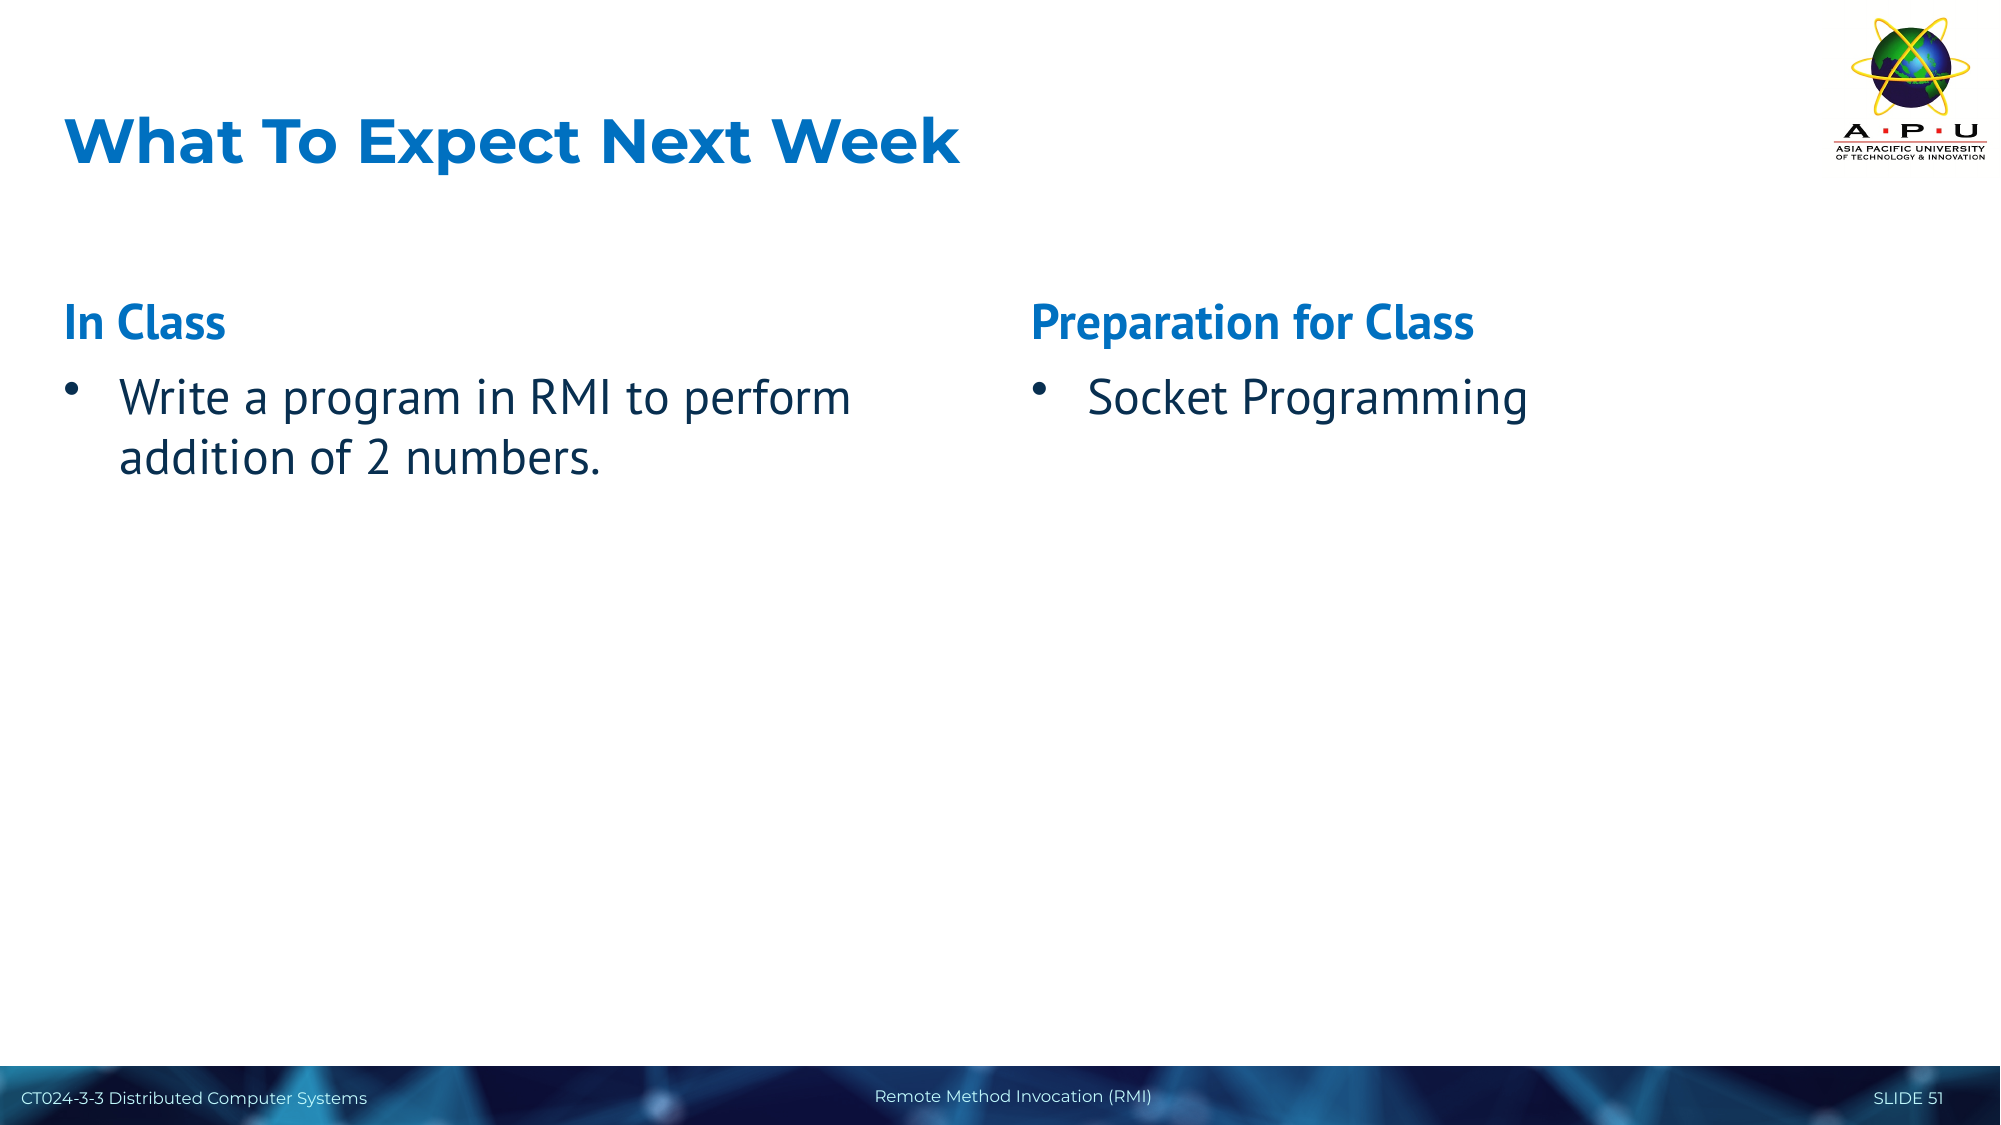

# What To Expect Next Week
In Class
Preparation for Class
Write a program in RMI to perform addition of 2 numbers.
Socket Programming